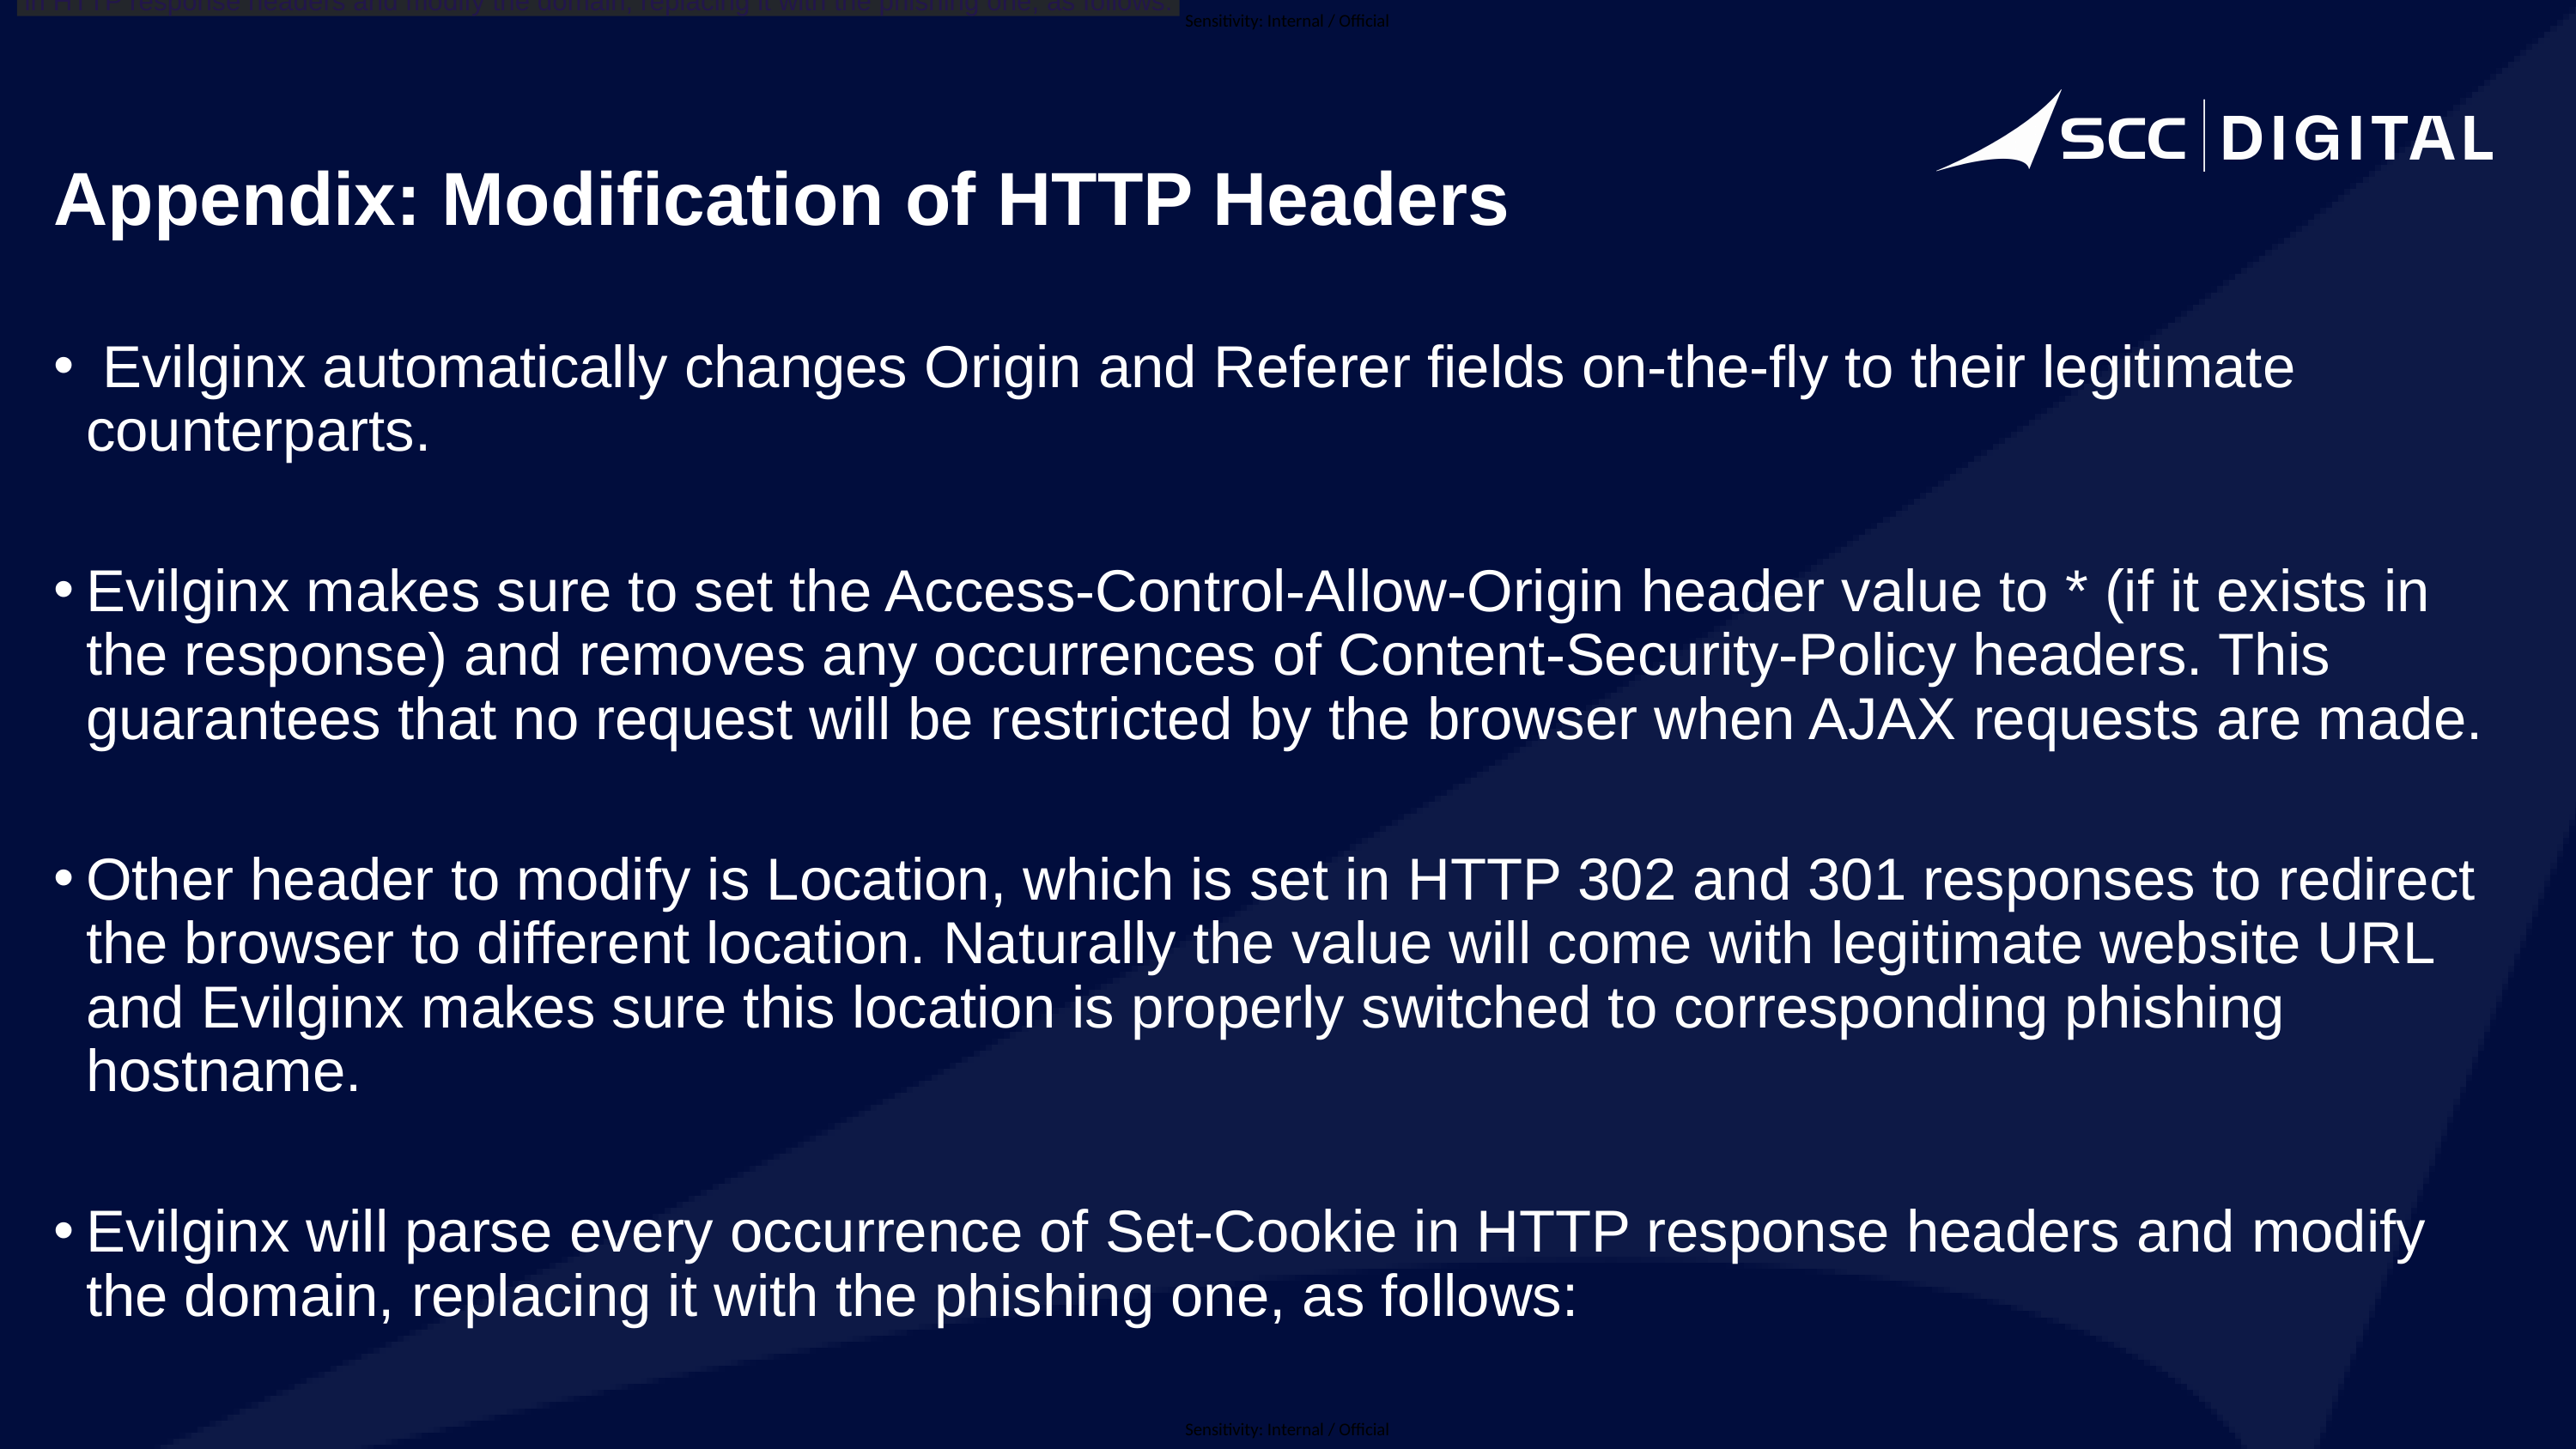

in HTTP response headers and modify the domain, replacing it with the phishing one, as follows:
# Appendix: Modification of HTTP Headers
 Evilginx automatically changes Origin and Referer fields on-the-fly to their legitimate counterparts.

Evilginx makes sure to set the Access-Control-Allow-Origin header value to * (if it exists in the response) and removes any occurrences of Content-Security-Policy headers. This guarantees that no request will be restricted by the browser when AJAX requests are made.

Other header to modify is Location, which is set in HTTP 302 and 301 responses to redirect the browser to different location. Naturally the value will come with legitimate website URL and Evilginx makes sure this location is properly switched to corresponding phishing hostname.

Evilginx will parse every occurrence of Set-Cookie in HTTP response headers and modify the domain, replacing it with the phishing one, as follows: